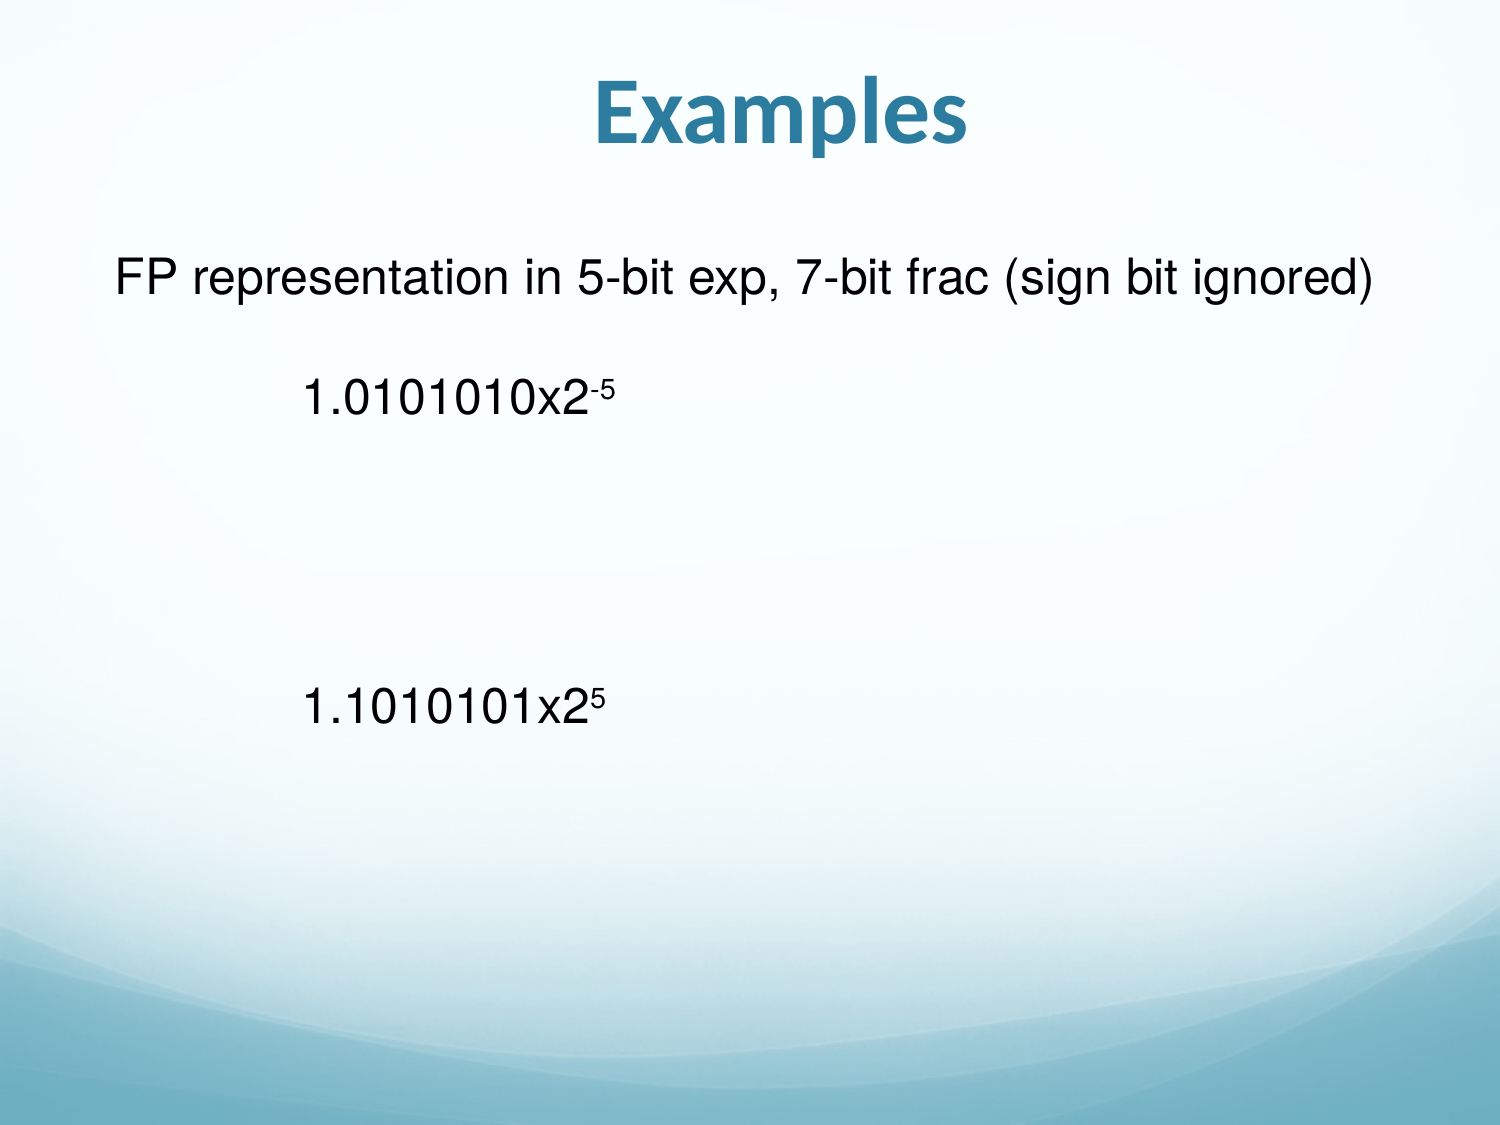

Examples
FP representation in 5-bit exp, 7-bit frac (sign bit ignored)

 		1.0101010x2-5

		1.1010101x25